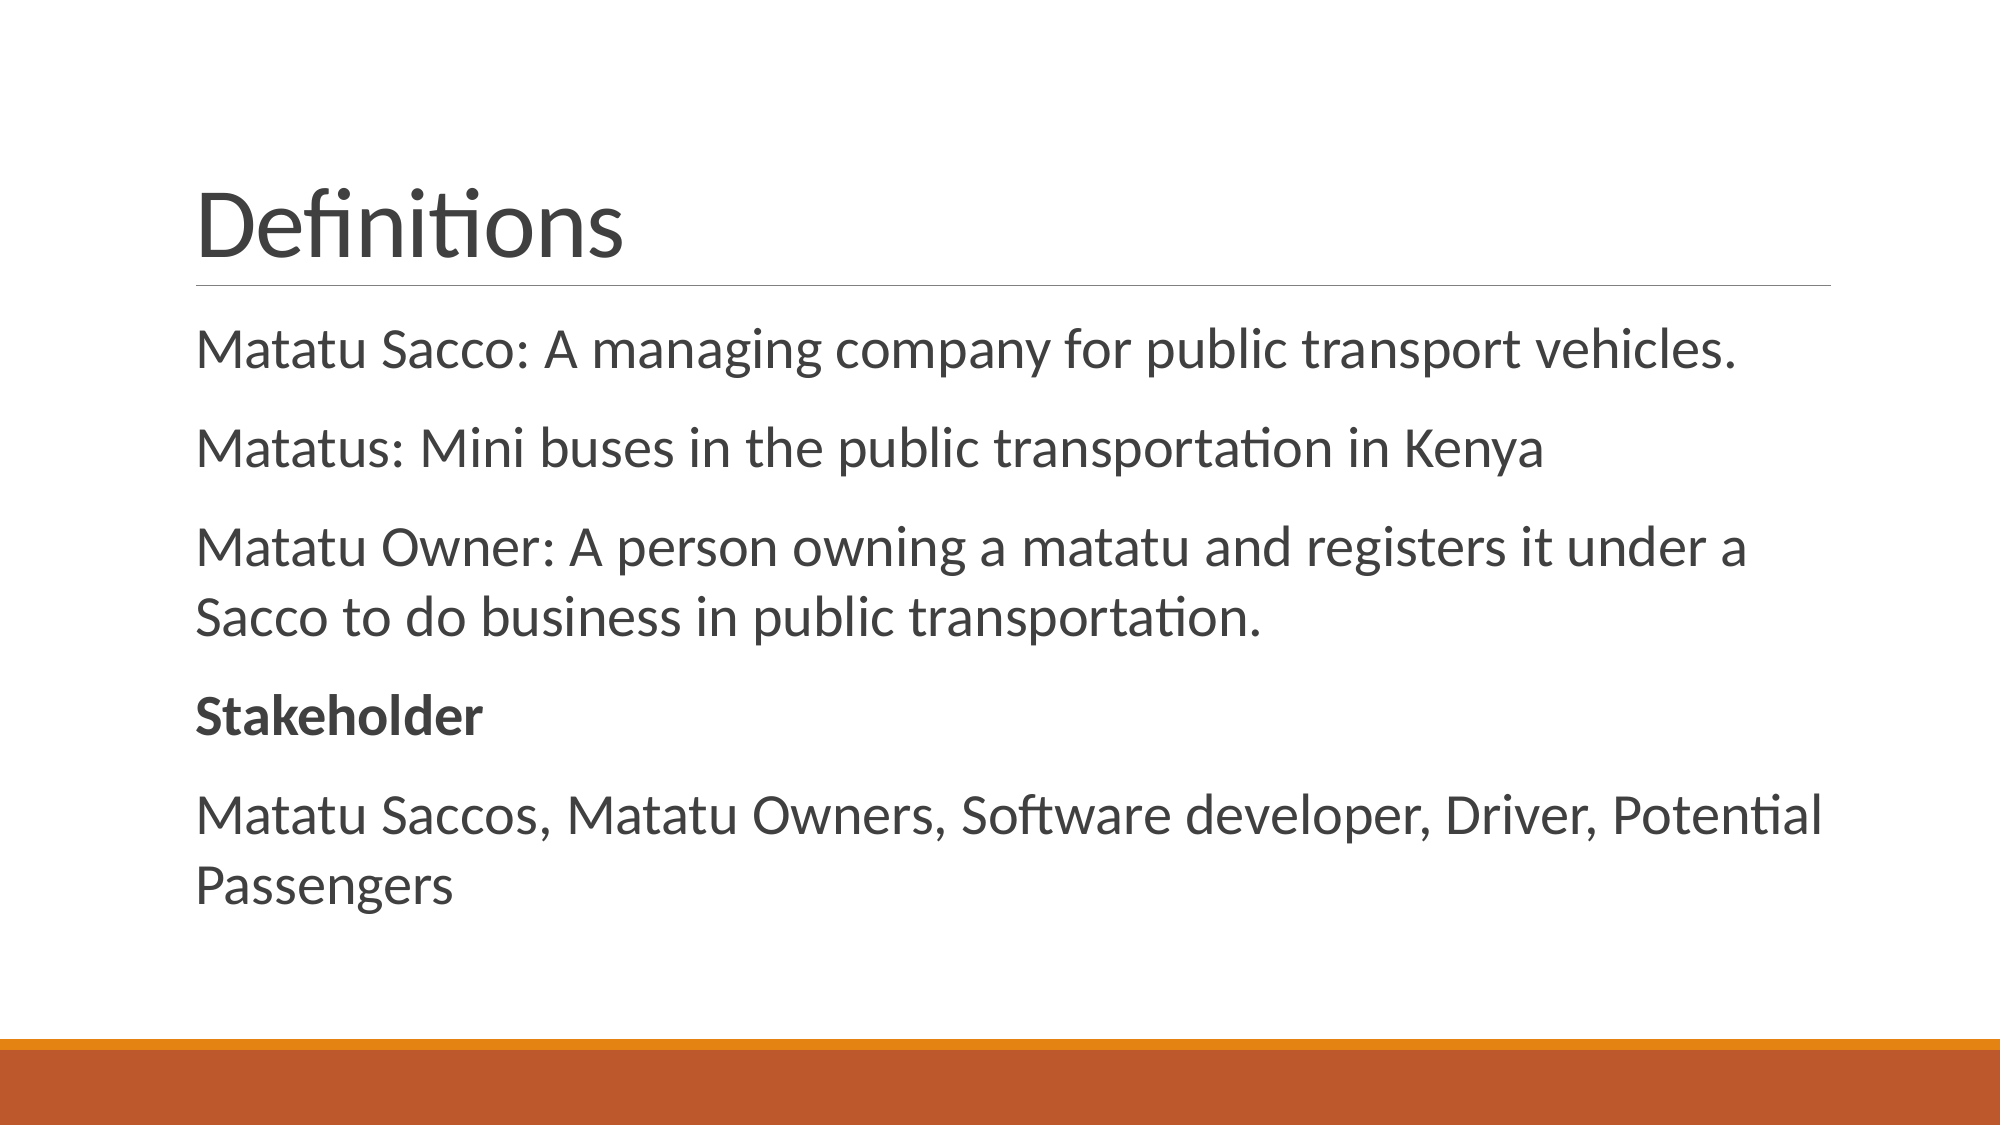

# Definitions
Matatu Sacco: A managing company for public transport vehicles.
Matatus: Mini buses in the public transportation in Kenya
Matatu Owner: A person owning a matatu and registers it under a Sacco to do business in public transportation.
Stakeholder
Matatu Saccos, Matatu Owners, Software developer, Driver, Potential Passengers